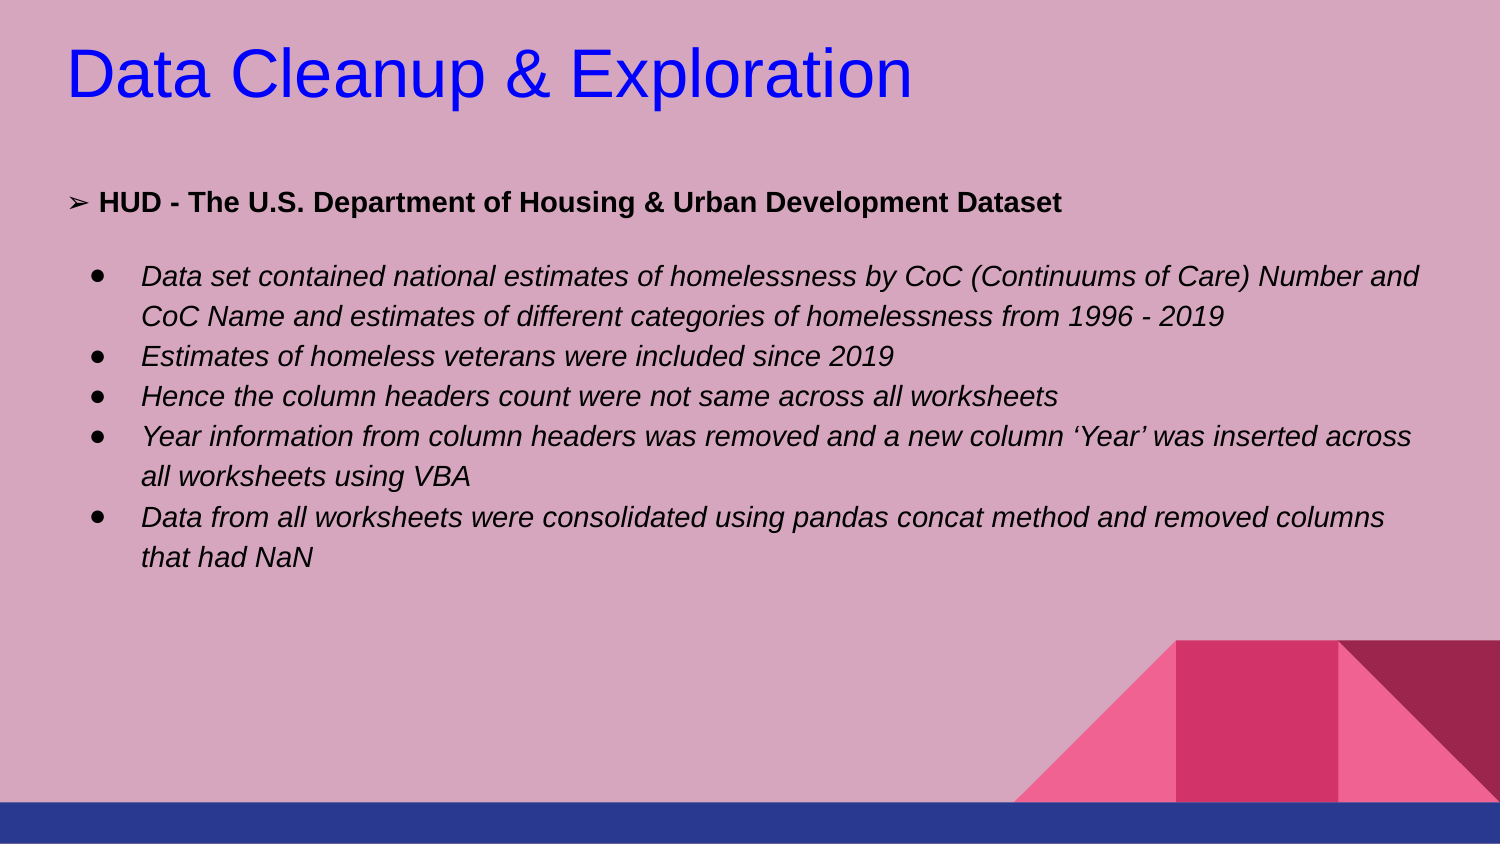

# Data Cleanup & Exploration
➢ HUD - The U.S. Department of Housing & Urban Development Dataset

Data set contained national estimates of homelessness by CoC (Continuums of Care) Number and CoC Name and estimates of different categories of homelessness from 1996 - 2019
Estimates of homeless veterans were included since 2019
Hence the column headers count were not same across all worksheets
Year information from column headers was removed and a new column ‘Year’ was inserted across all worksheets using VBA
Data from all worksheets were consolidated using pandas concat method and removed columns that had NaN